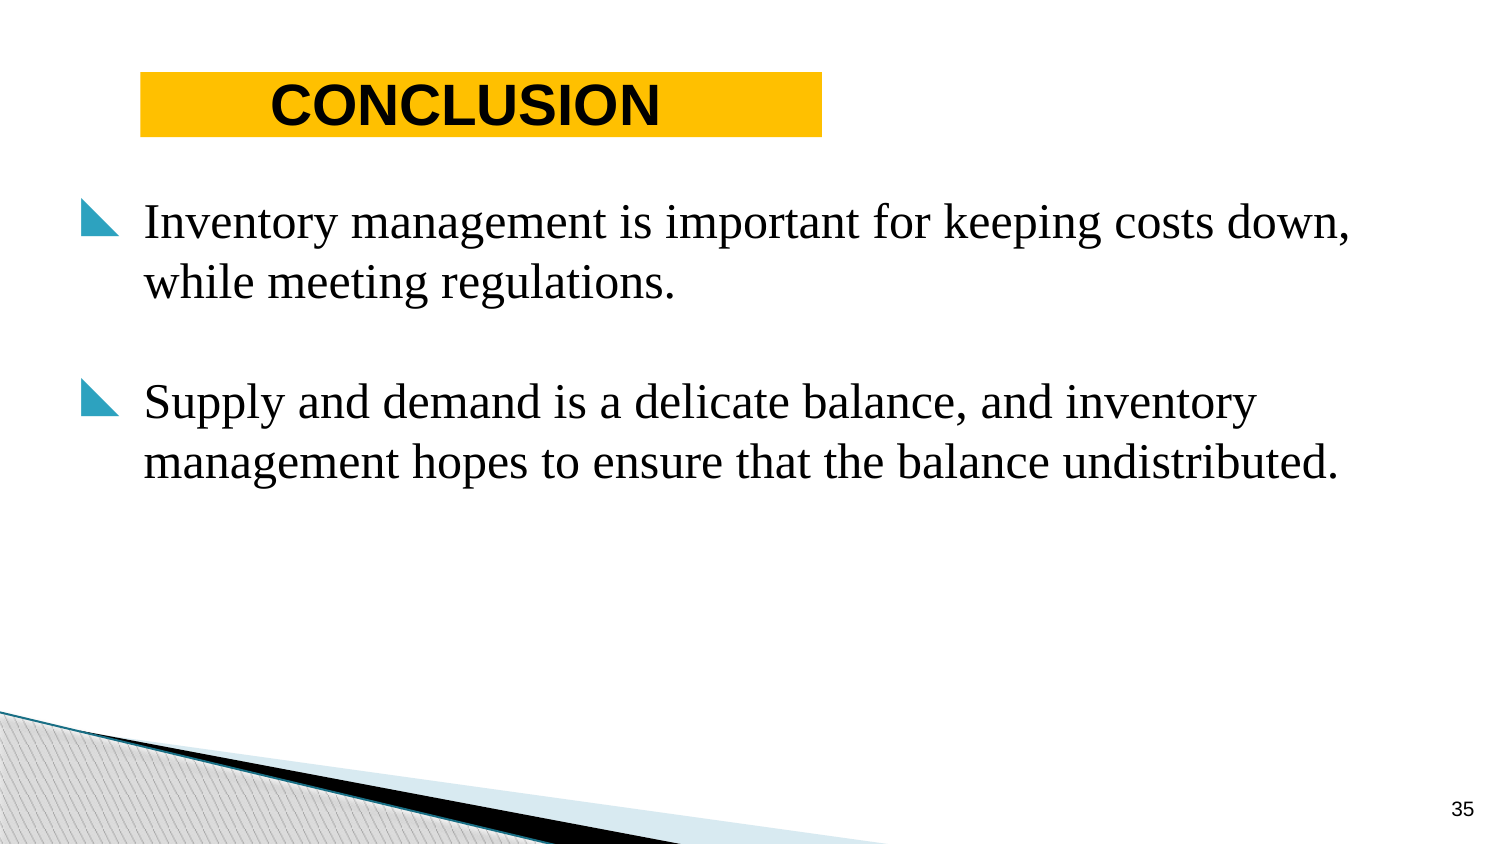

# CONCLUSION
Inventory management is important for keeping costs down, while meeting regulations.

Supply and demand is a delicate balance, and inventory management hopes to ensure that the balance undistributed.
35